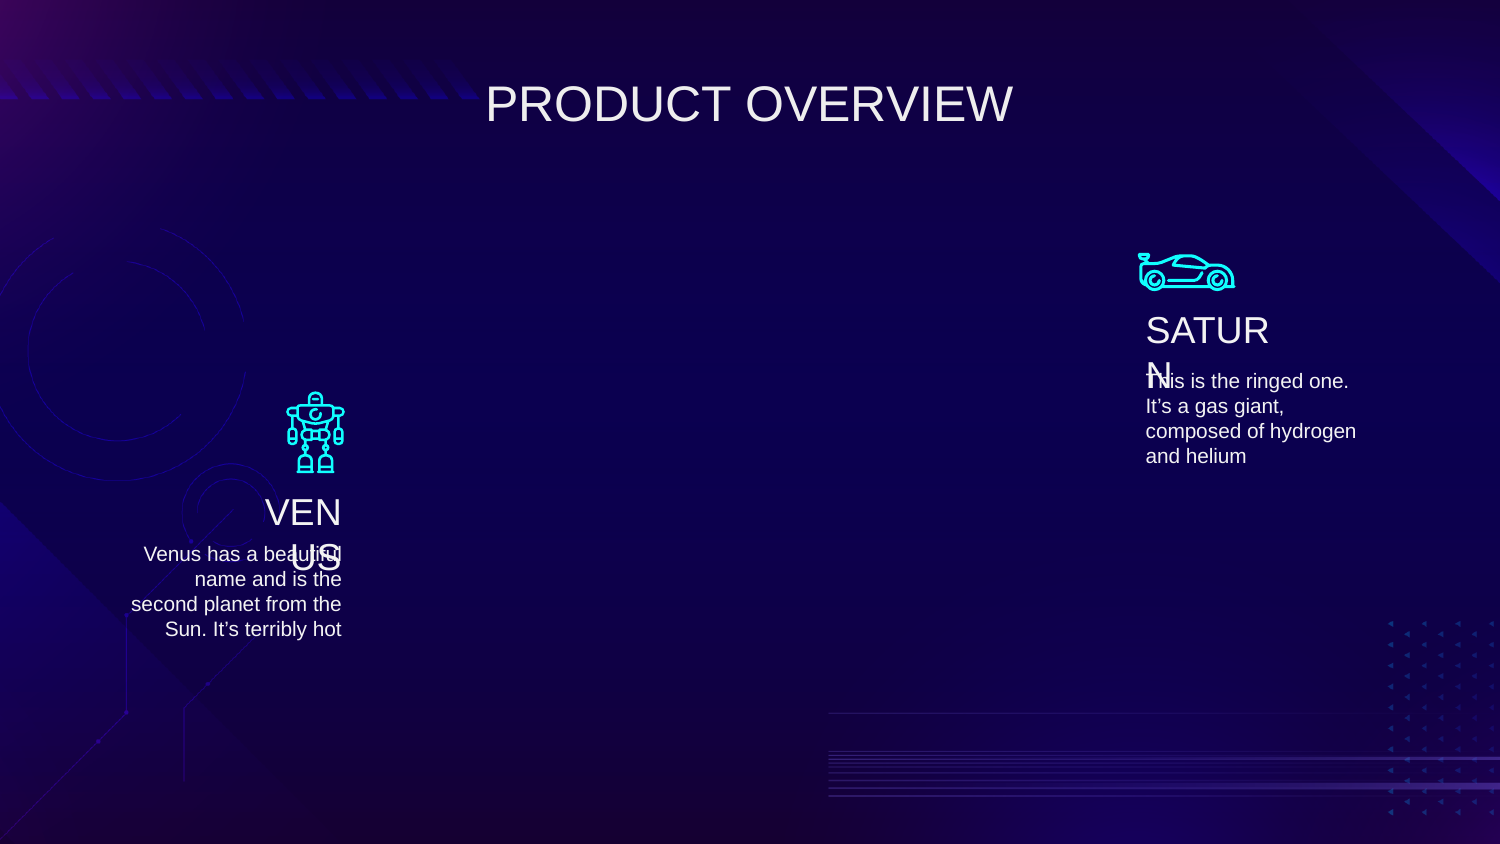

# PRODUCT OVERVIEW

SATURN
This is the ringed one. It’s a gas giant, composed of hydrogen and helium

VENUS
Venus has a beautiful name and is the second planet from the Sun. It’s terribly hot